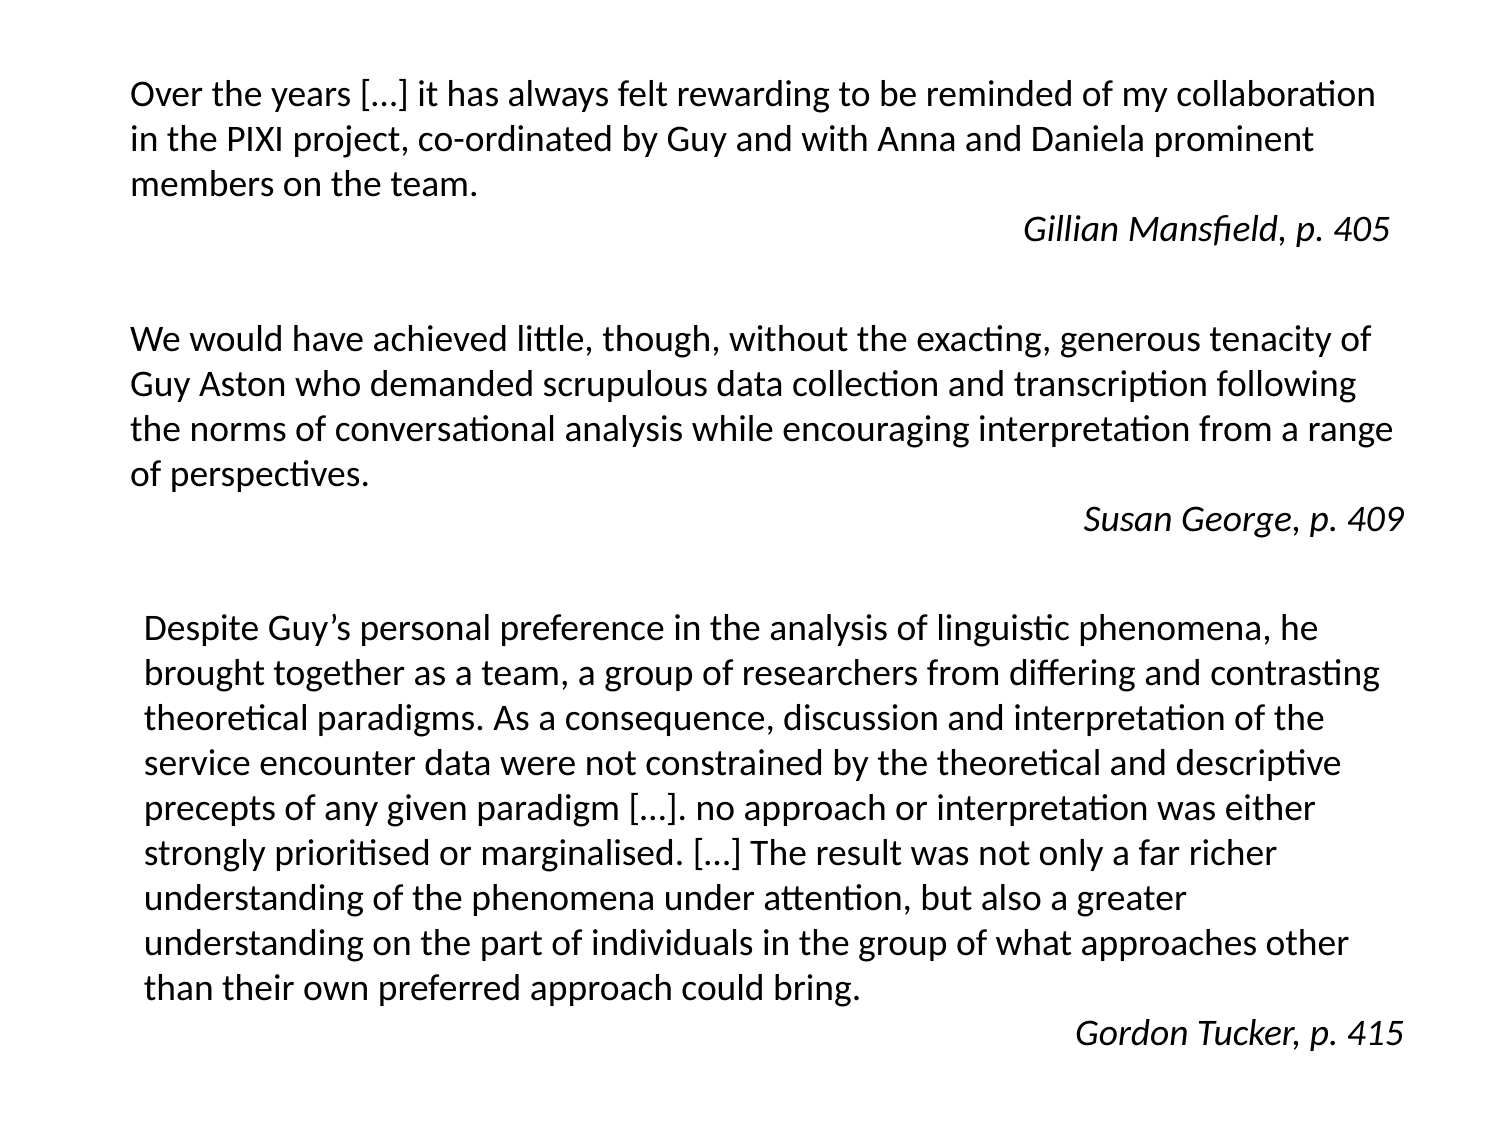

Over the years […] it has always felt rewarding to be reminded of my collaboration
in the PIXI project, co-ordinated by Guy and with Anna and Daniela prominent
members on the team.
Gillian Mansfield, p. 405
We would have achieved little, though, without the exacting, generous tenacity of Guy Aston who demanded scrupulous data collection and transcription following the norms of conversational analysis while encouraging interpretation from a range of perspectives.
Susan George, p. 409
Despite Guy’s personal preference in the analysis of linguistic phenomena, he
brought together as a team, a group of researchers from differing and contrasting
theoretical paradigms. As a consequence, discussion and interpretation of the service encounter data were not constrained by the theoretical and descriptive precepts of any given paradigm […]. no approach or interpretation was either strongly prioritised or marginalised. […] The result was not only a far richer understanding of the phenomena under attention, but also a greater understanding on the part of individuals in the group of what approaches other than their own preferred approach could bring.
Gordon Tucker, p. 415